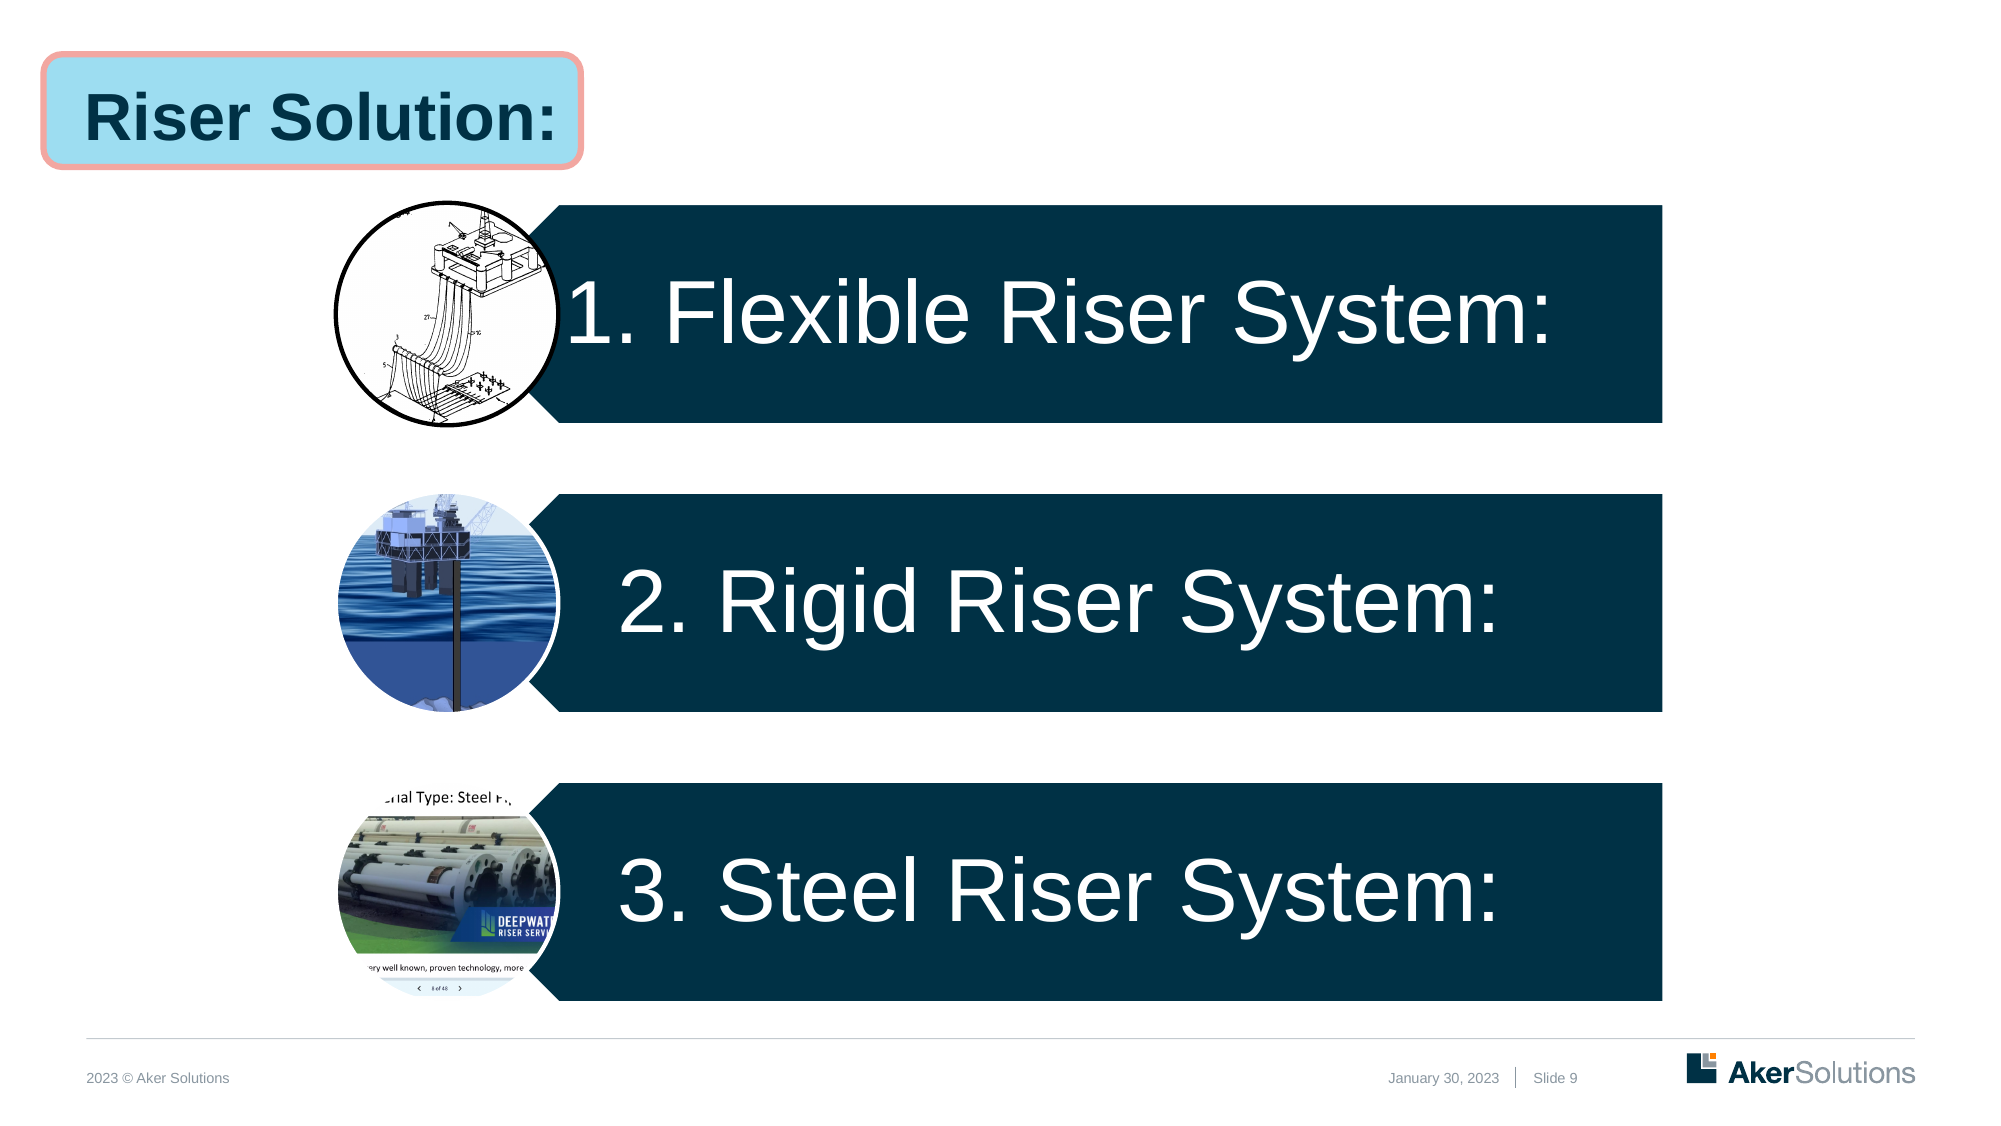

# Riser Solution:
1. Flexible Riser System:
2. Rigid Riser System:
3. Steel Riser System:
January 30, 2023
Slide 9